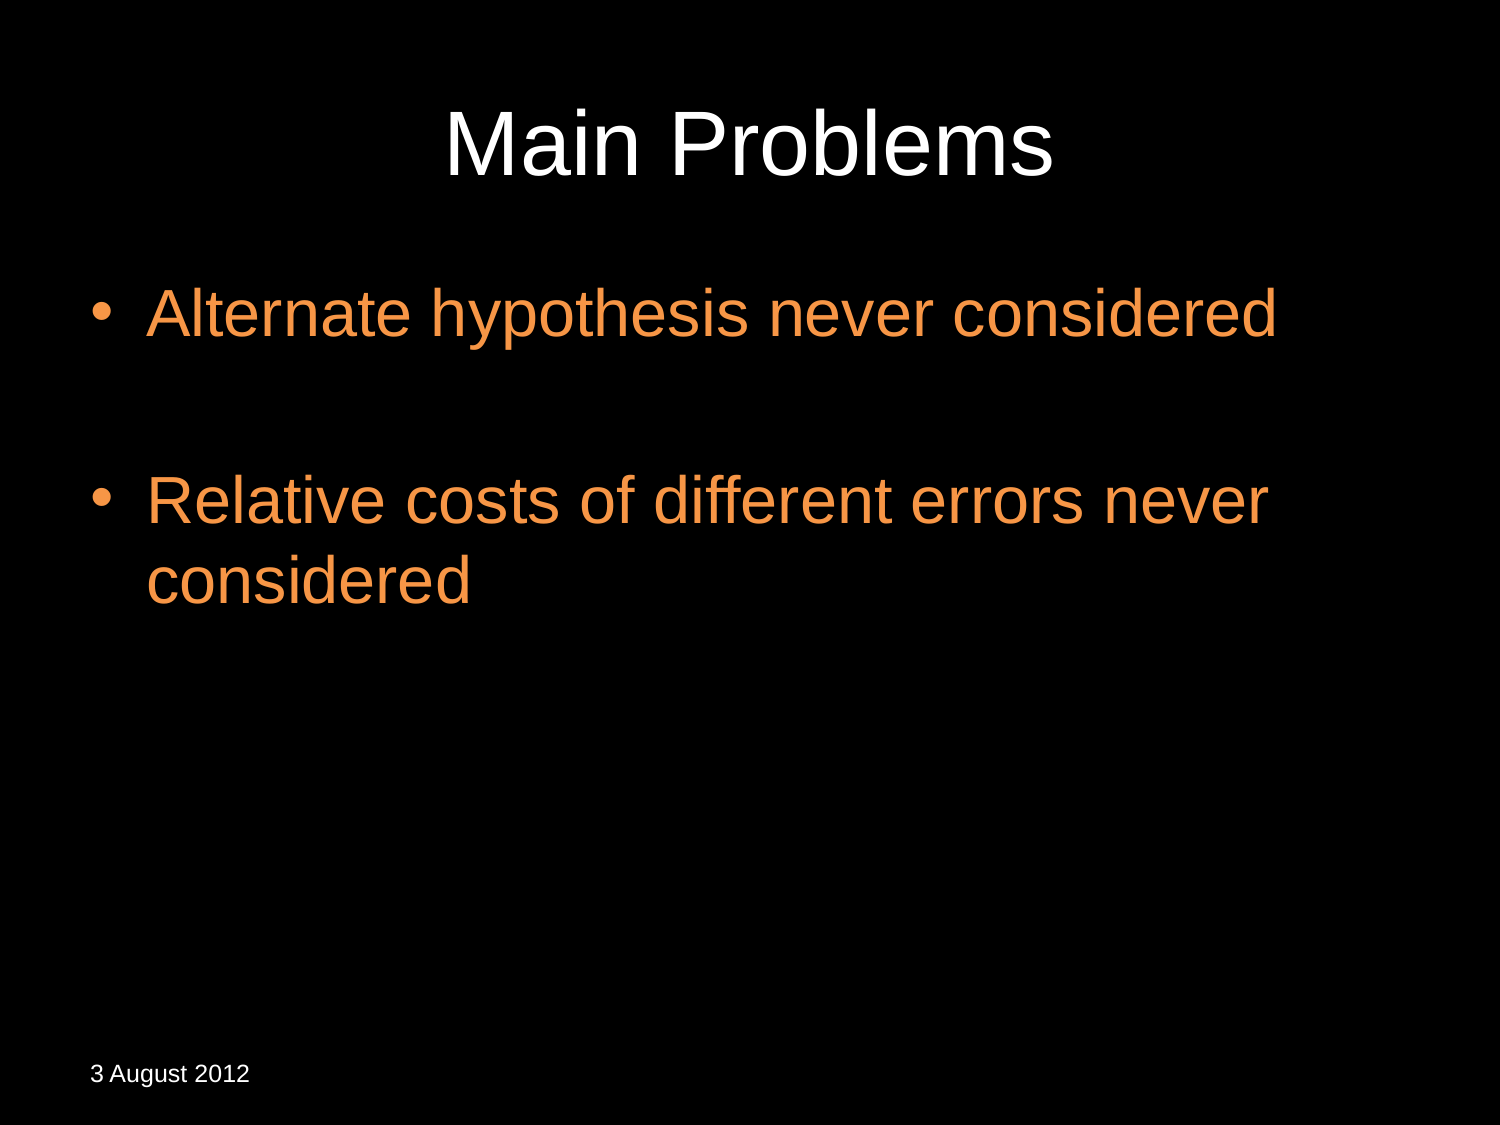

# Main Problems
Alternate hypothesis never considered

Relative costs of different errors never considered
3 August 2012